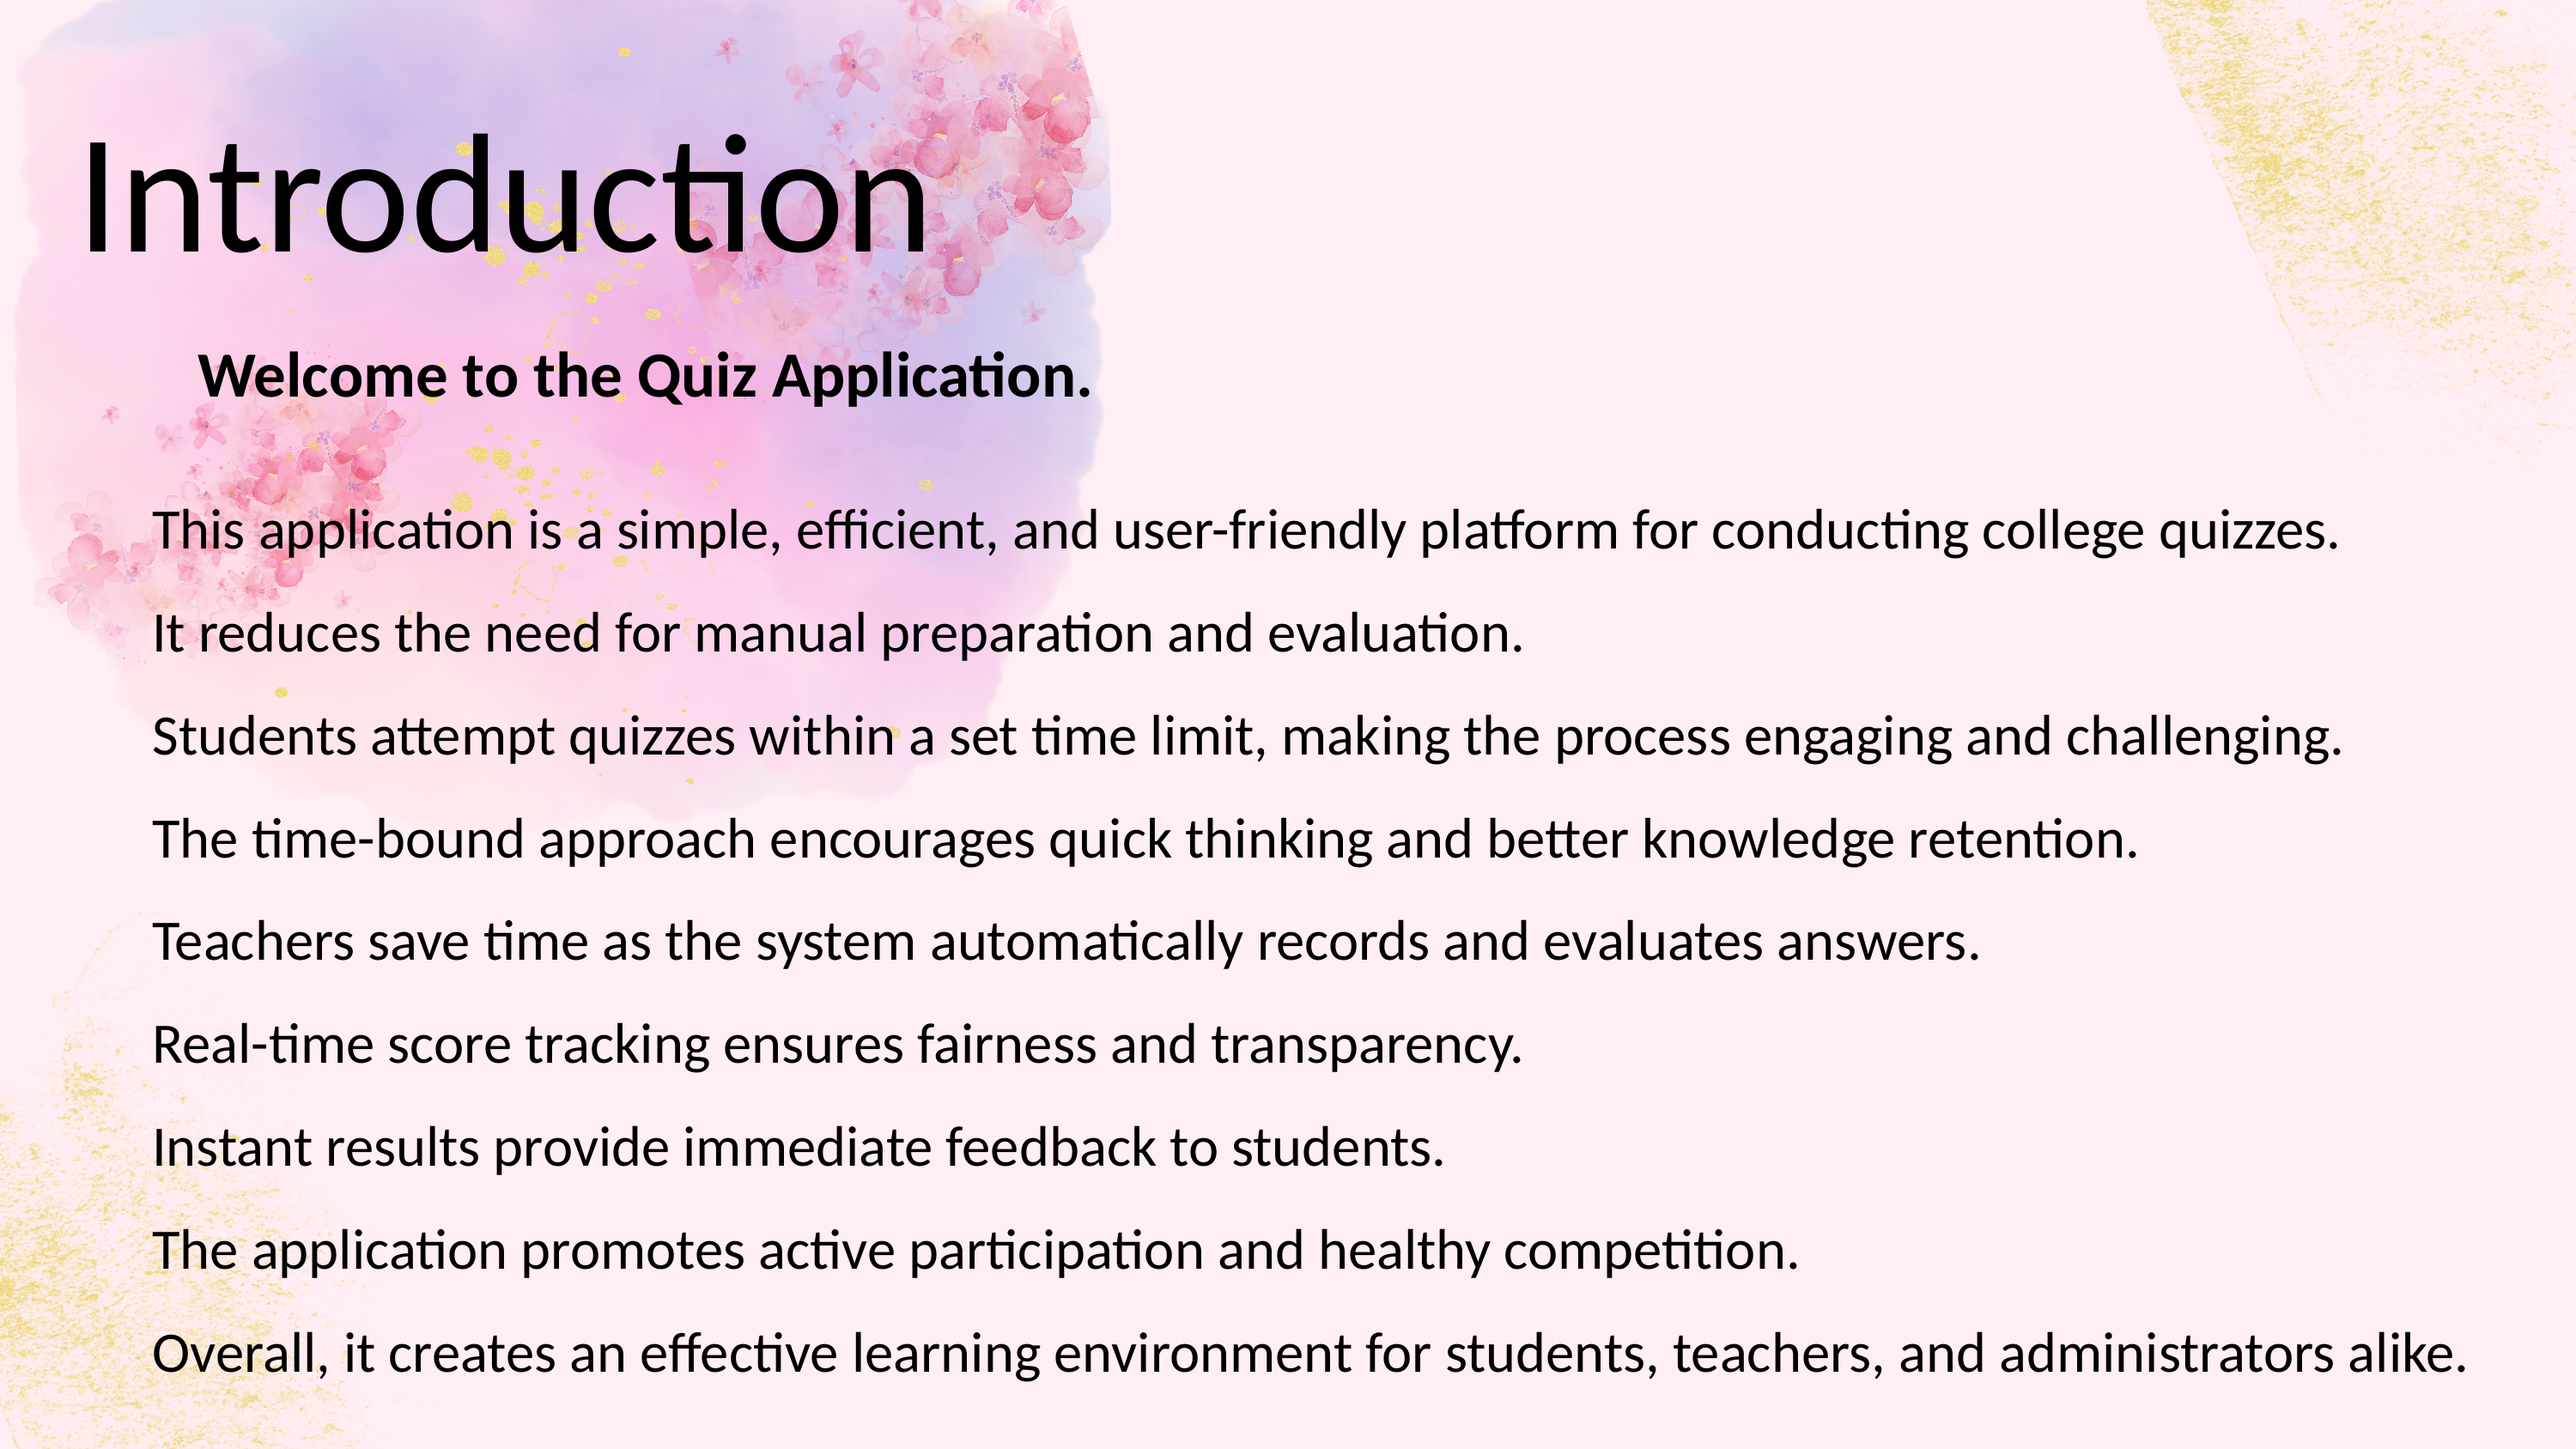

Introduction

Welcome to the Quiz Application.

This application is a simple, efficient, and user-friendly platform for conducting college quizzes.
It reduces the need for manual preparation and evaluation.
Students attempt quizzes within a set time limit, making the process engaging and challenging.
The time-bound approach encourages quick thinking and better knowledge retention.
Teachers save time as the system automatically records and evaluates answers.
Real-time score tracking ensures fairness and transparency.
Instant results provide immediate feedback to students.
The application promotes active participation and healthy competition.
Overall, it creates an effective learning environment for students, teachers, and administrators alike.